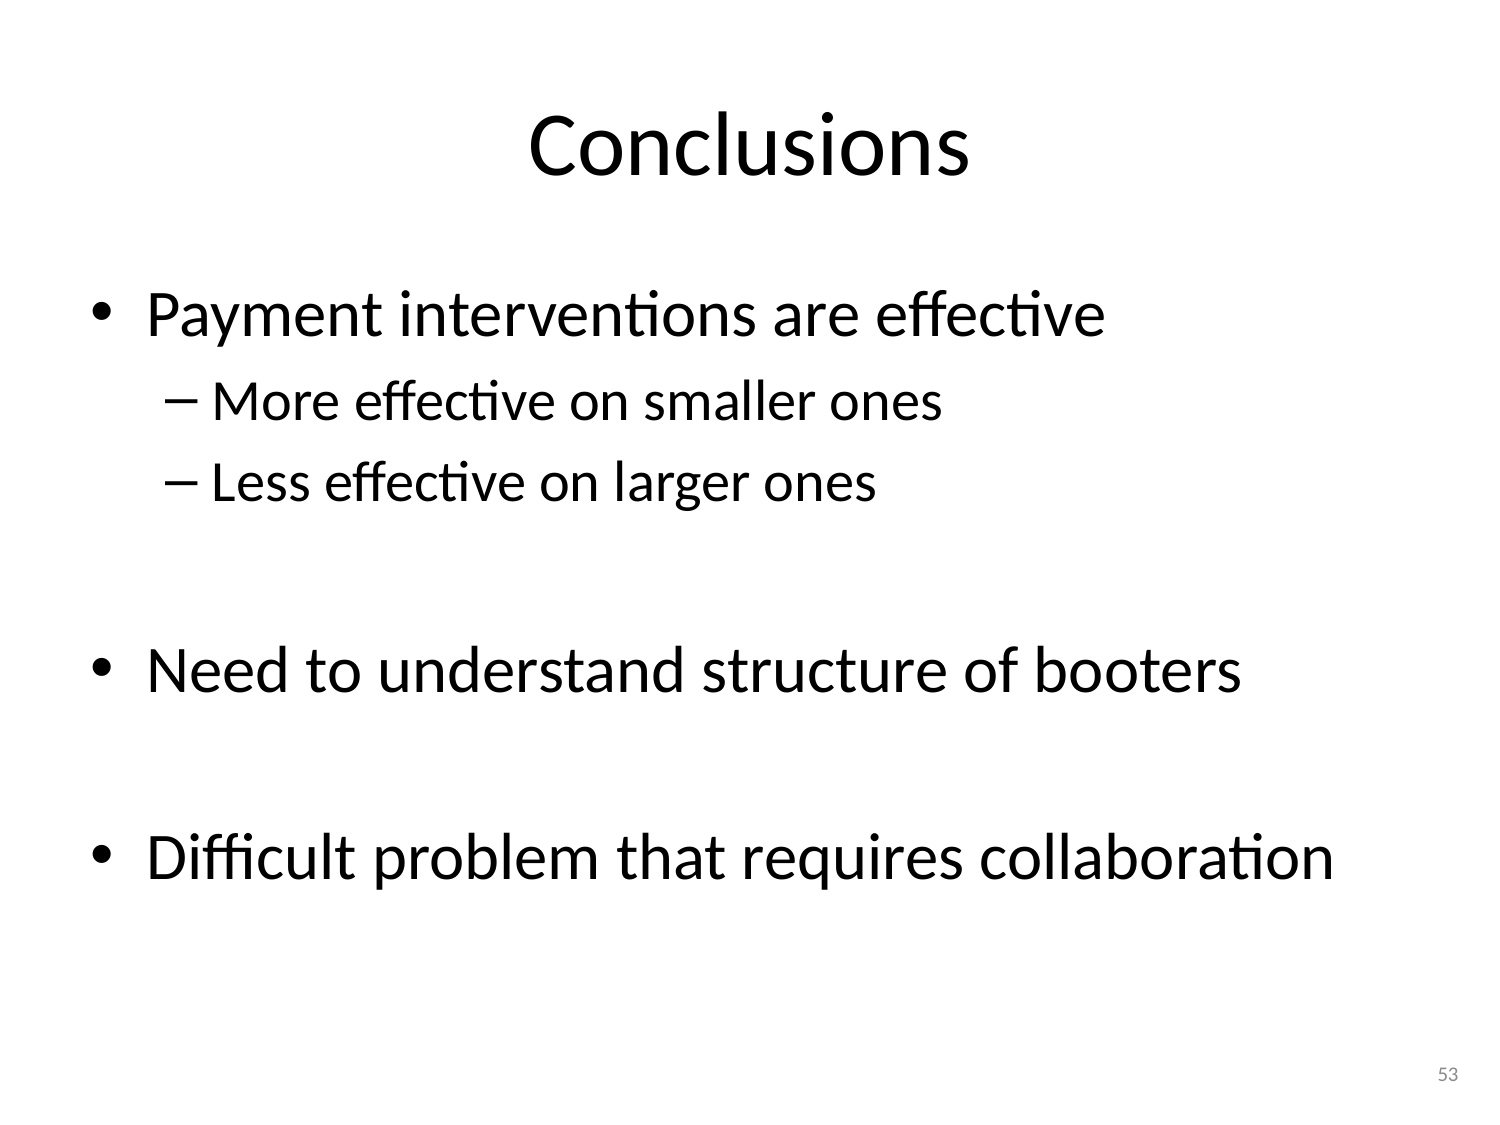

# Conclusions
Payment interventions are effective
More effective on smaller ones
Less effective on larger ones

Need to understand structure of booters

Difficult problem that requires collaboration
53